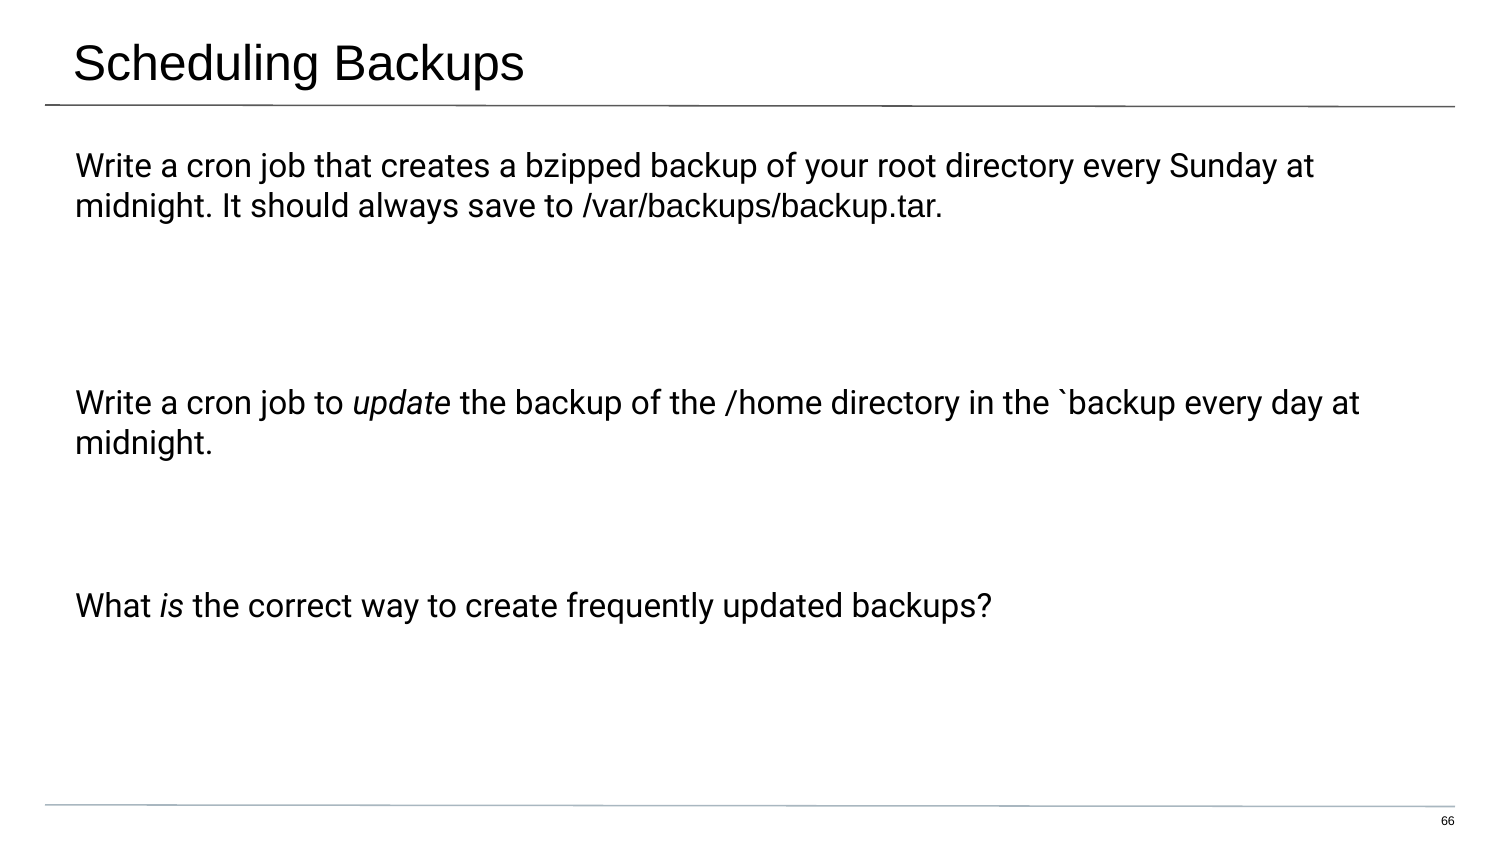

# Scheduling Backups
Write a cron job that creates a bzipped backup of your root directory every Sunday at midnight. It should always save to /var/backups/backup.tar.

Write a cron job to update the backup of the /home directory in the `backup every day at midnight.

What is the correct way to create frequently updated backups?

66